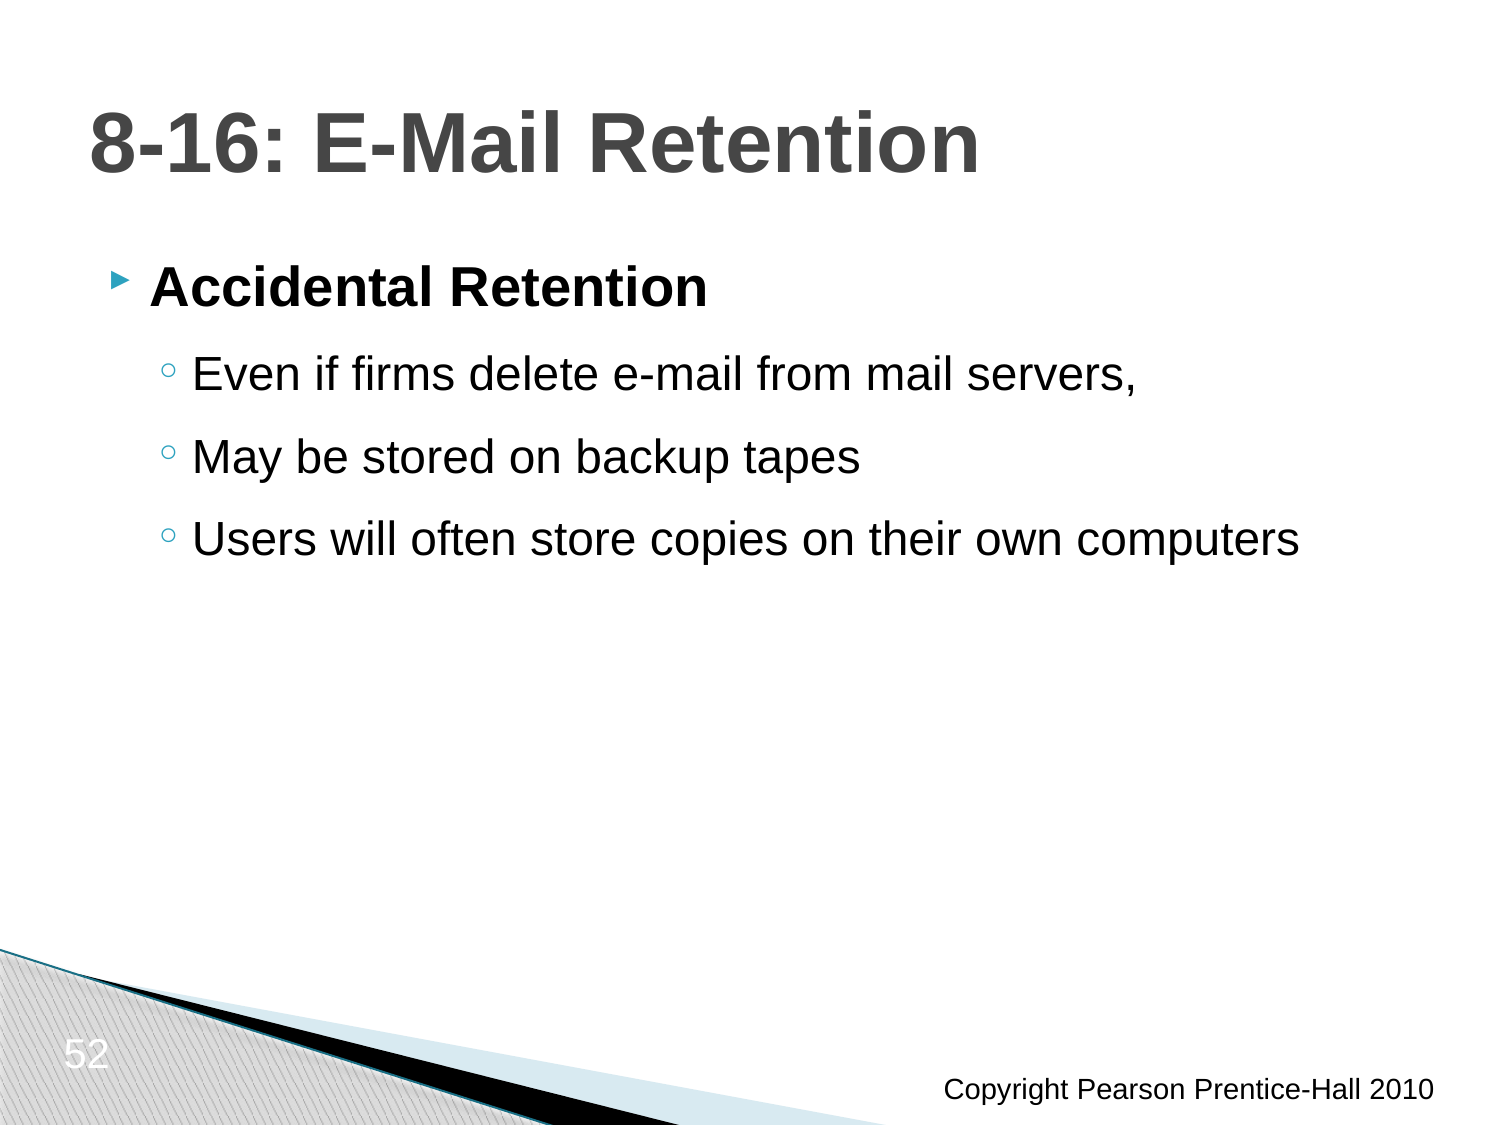

# 8-16: E-Mail Retention
Accidental Retention
Even if firms delete e-mail from mail servers,
May be stored on backup tapes
Users will often store copies on their own computers
52
Copyright Pearson Prentice-Hall 2010